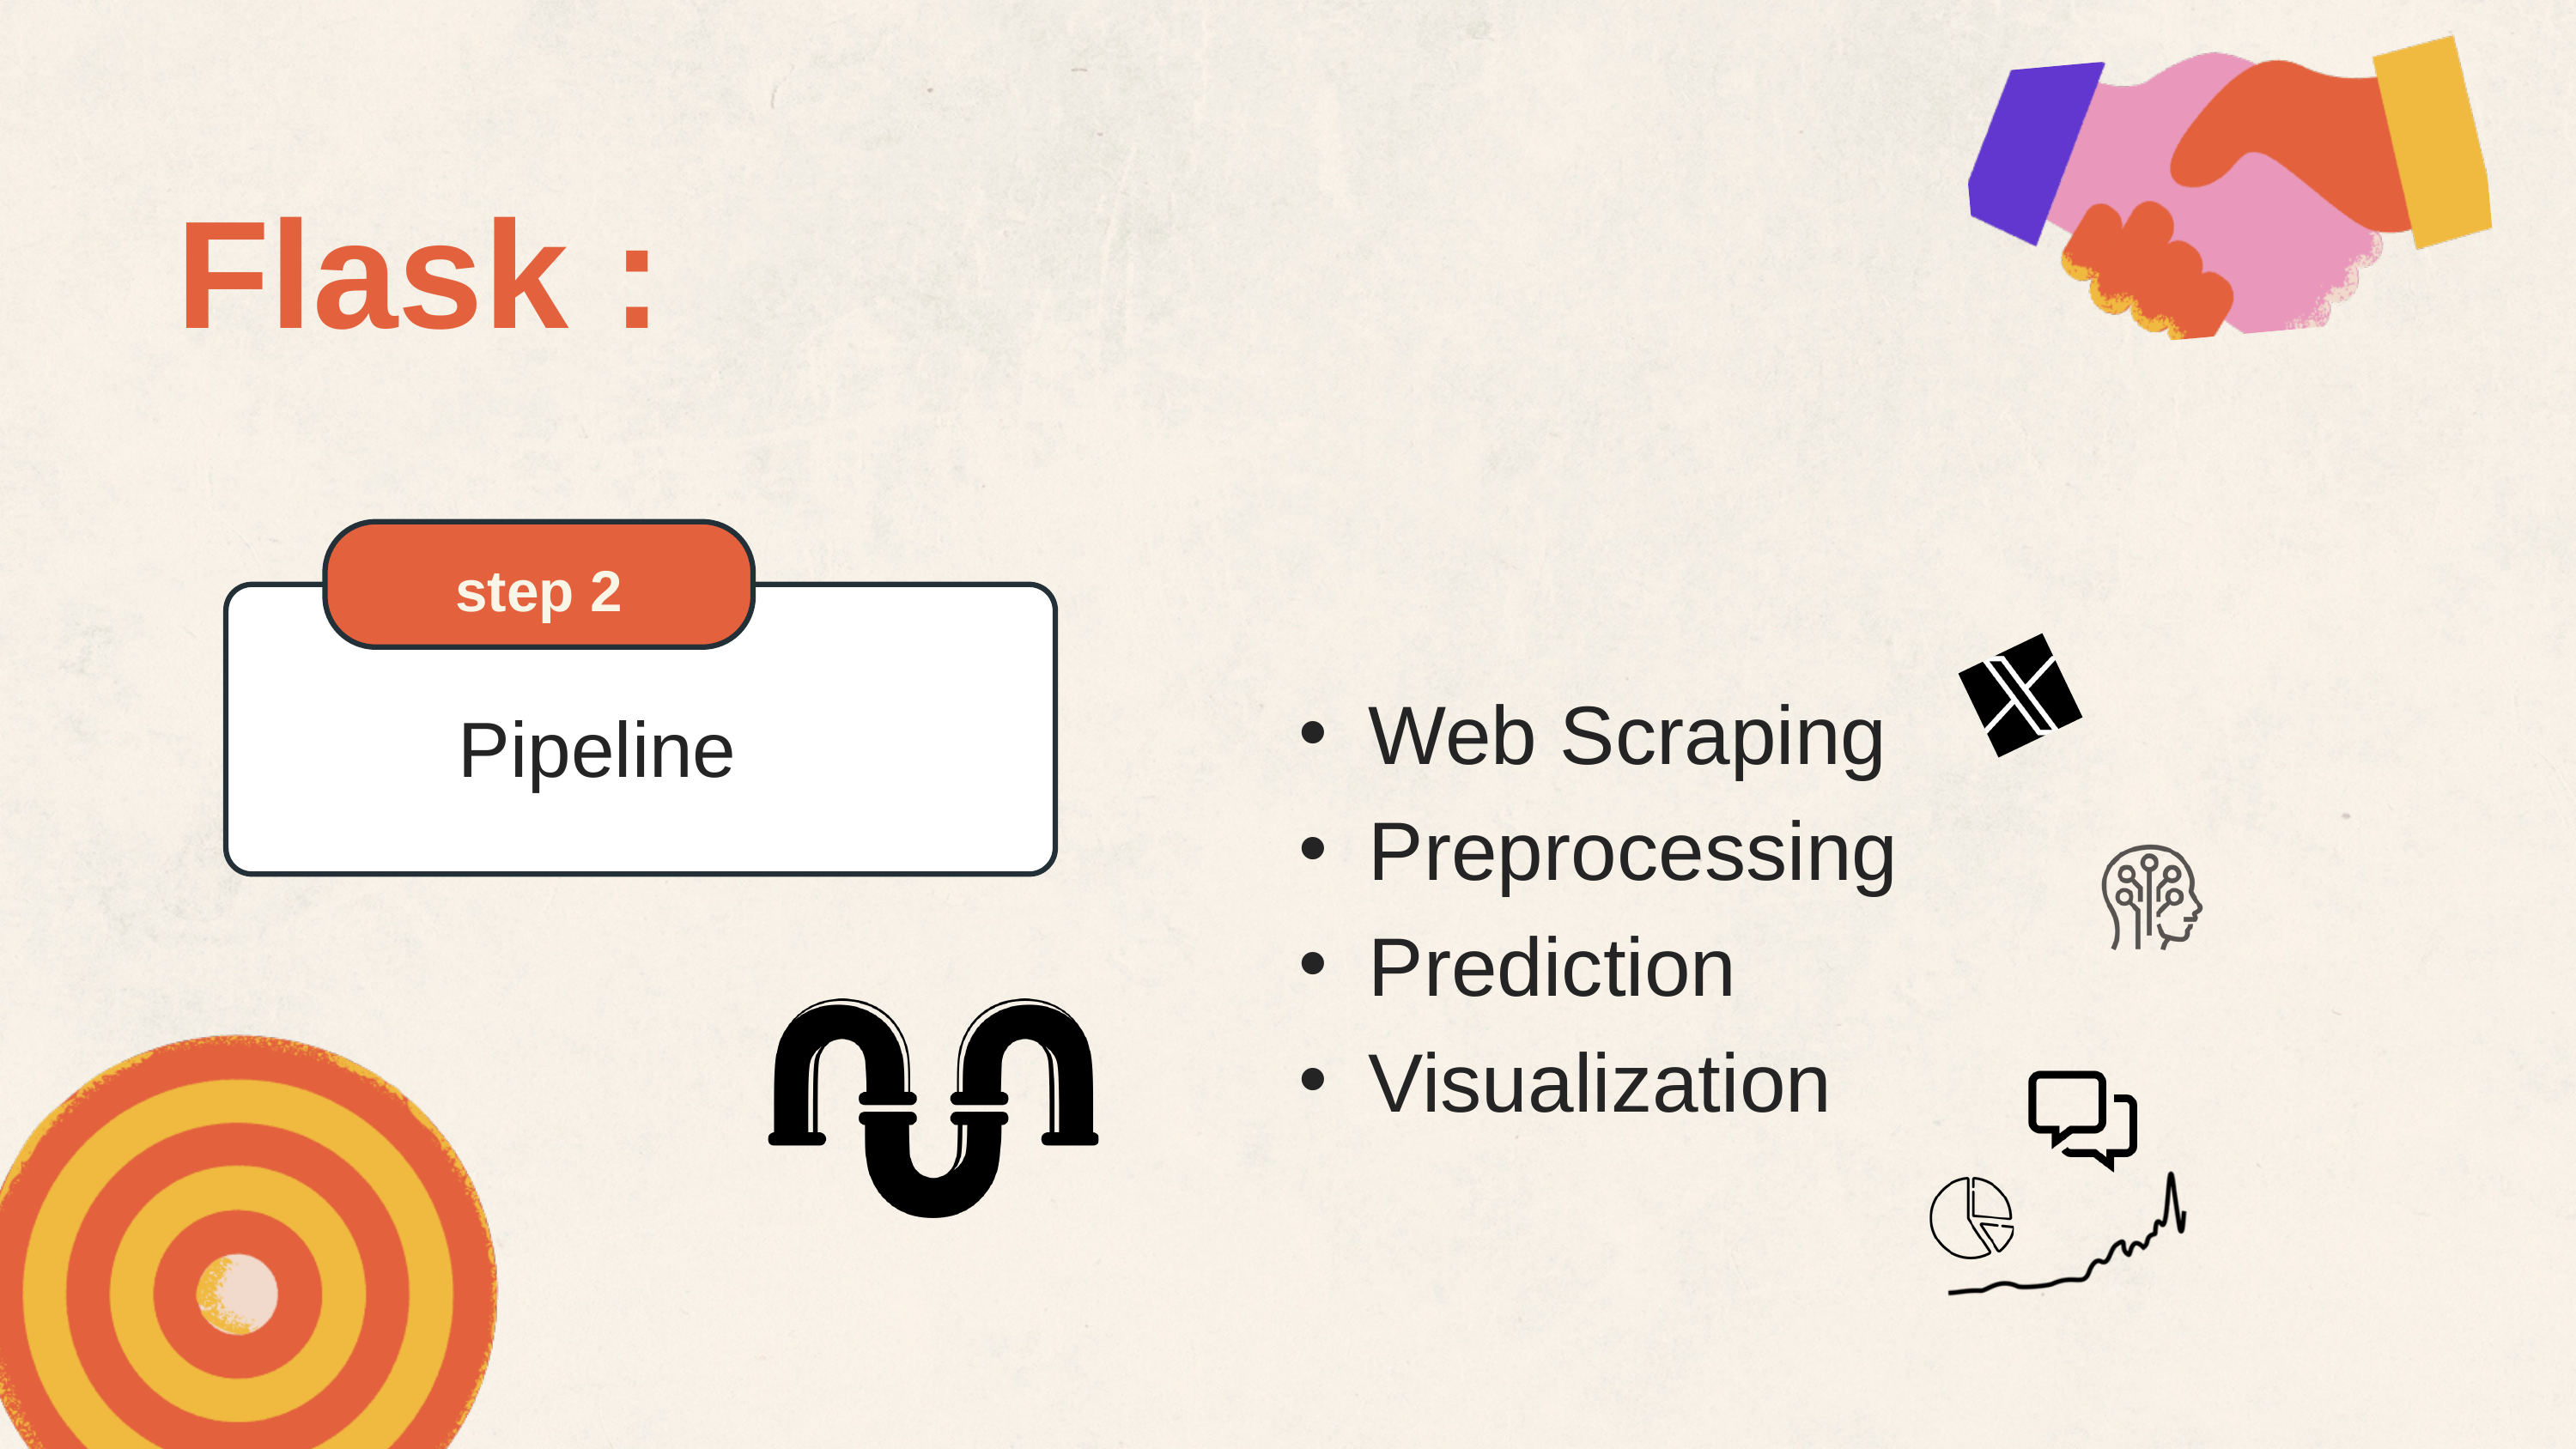

Flask :

step 2

Web Scraping
Preprocessing
Prediction
Visualization
Pipeline